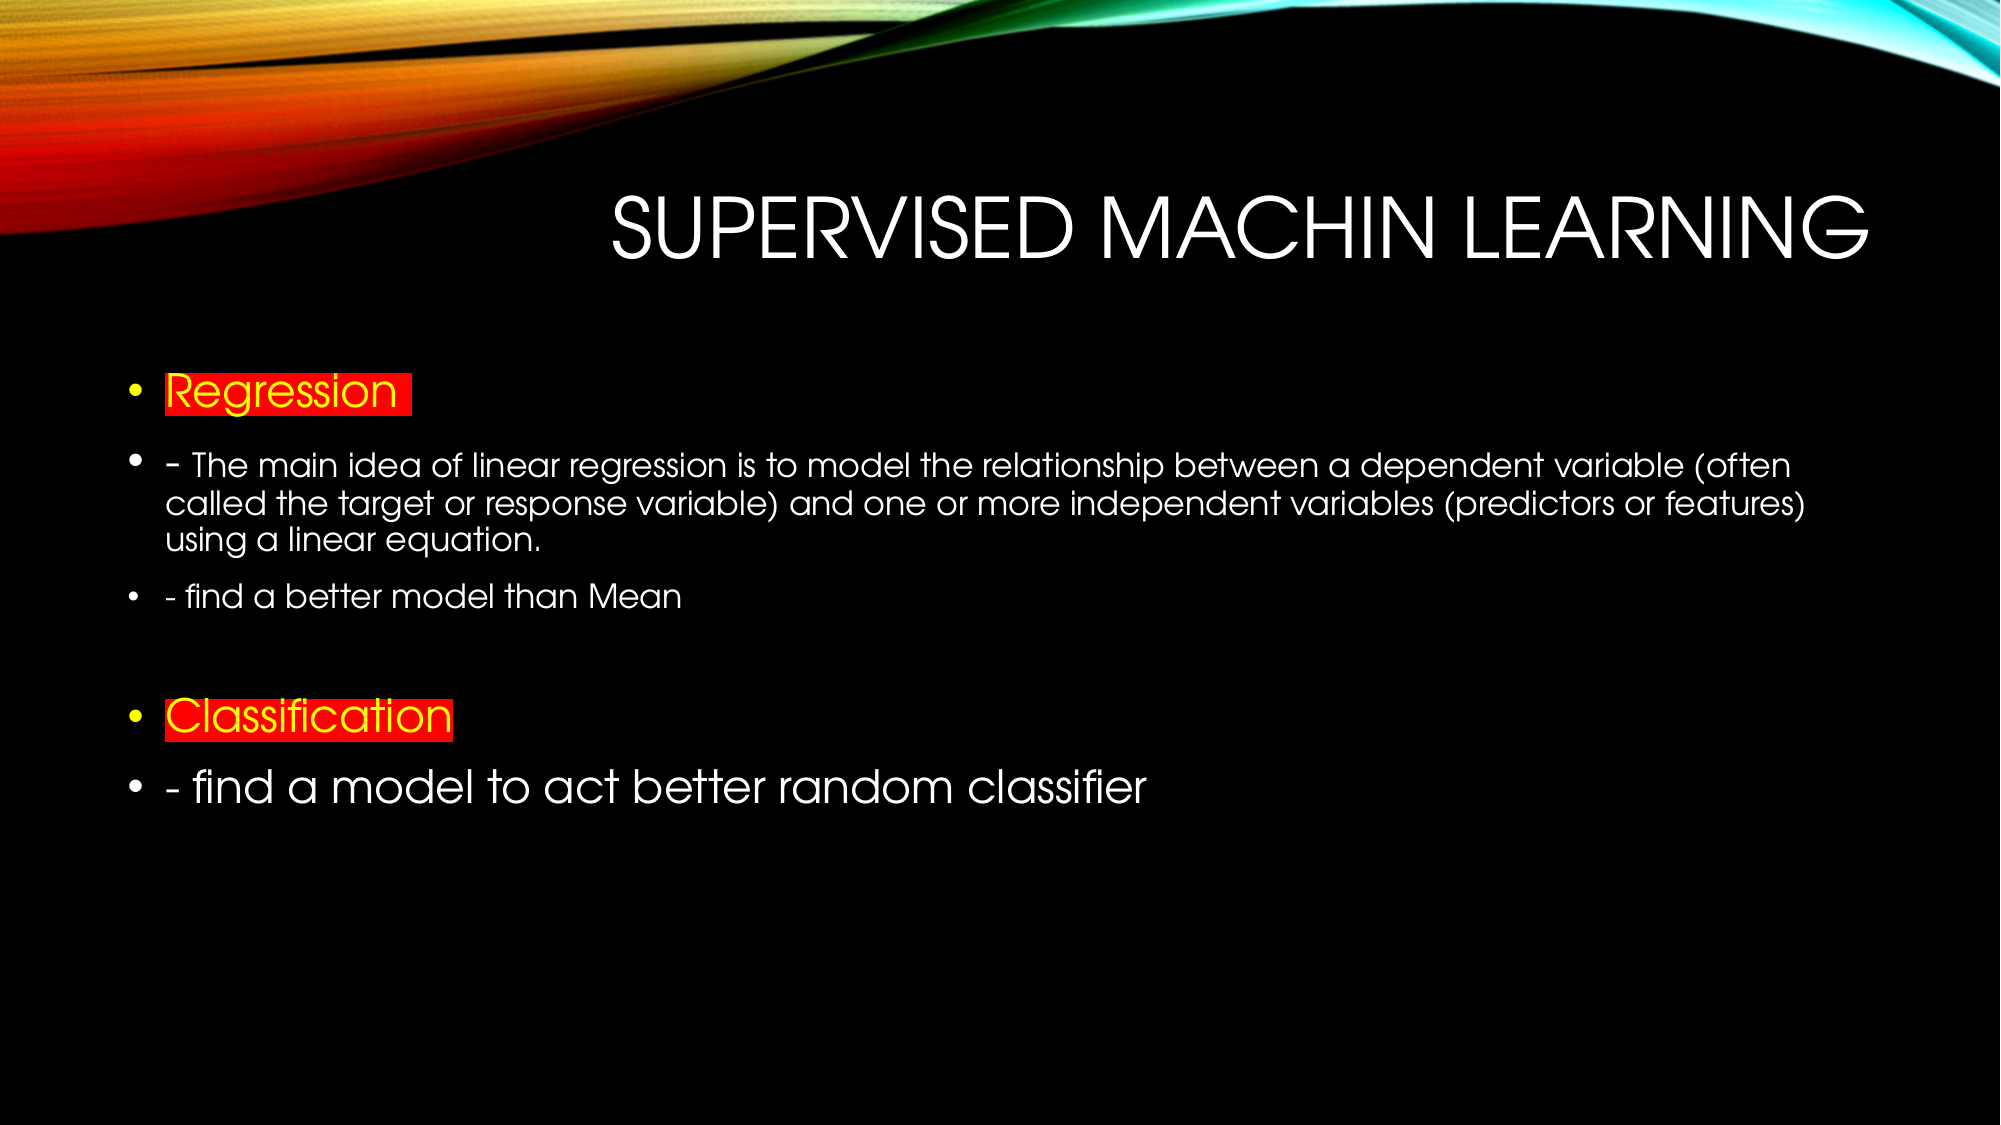

# SuperVISED MACHIN LEARNING
Regression
- The main idea of linear regression is to model the relationship between a dependent variable (often called the target or response variable) and one or more independent variables (predictors or features) using a linear equation.
- find a better model than Mean

Classification
- find a model to act better random classifier